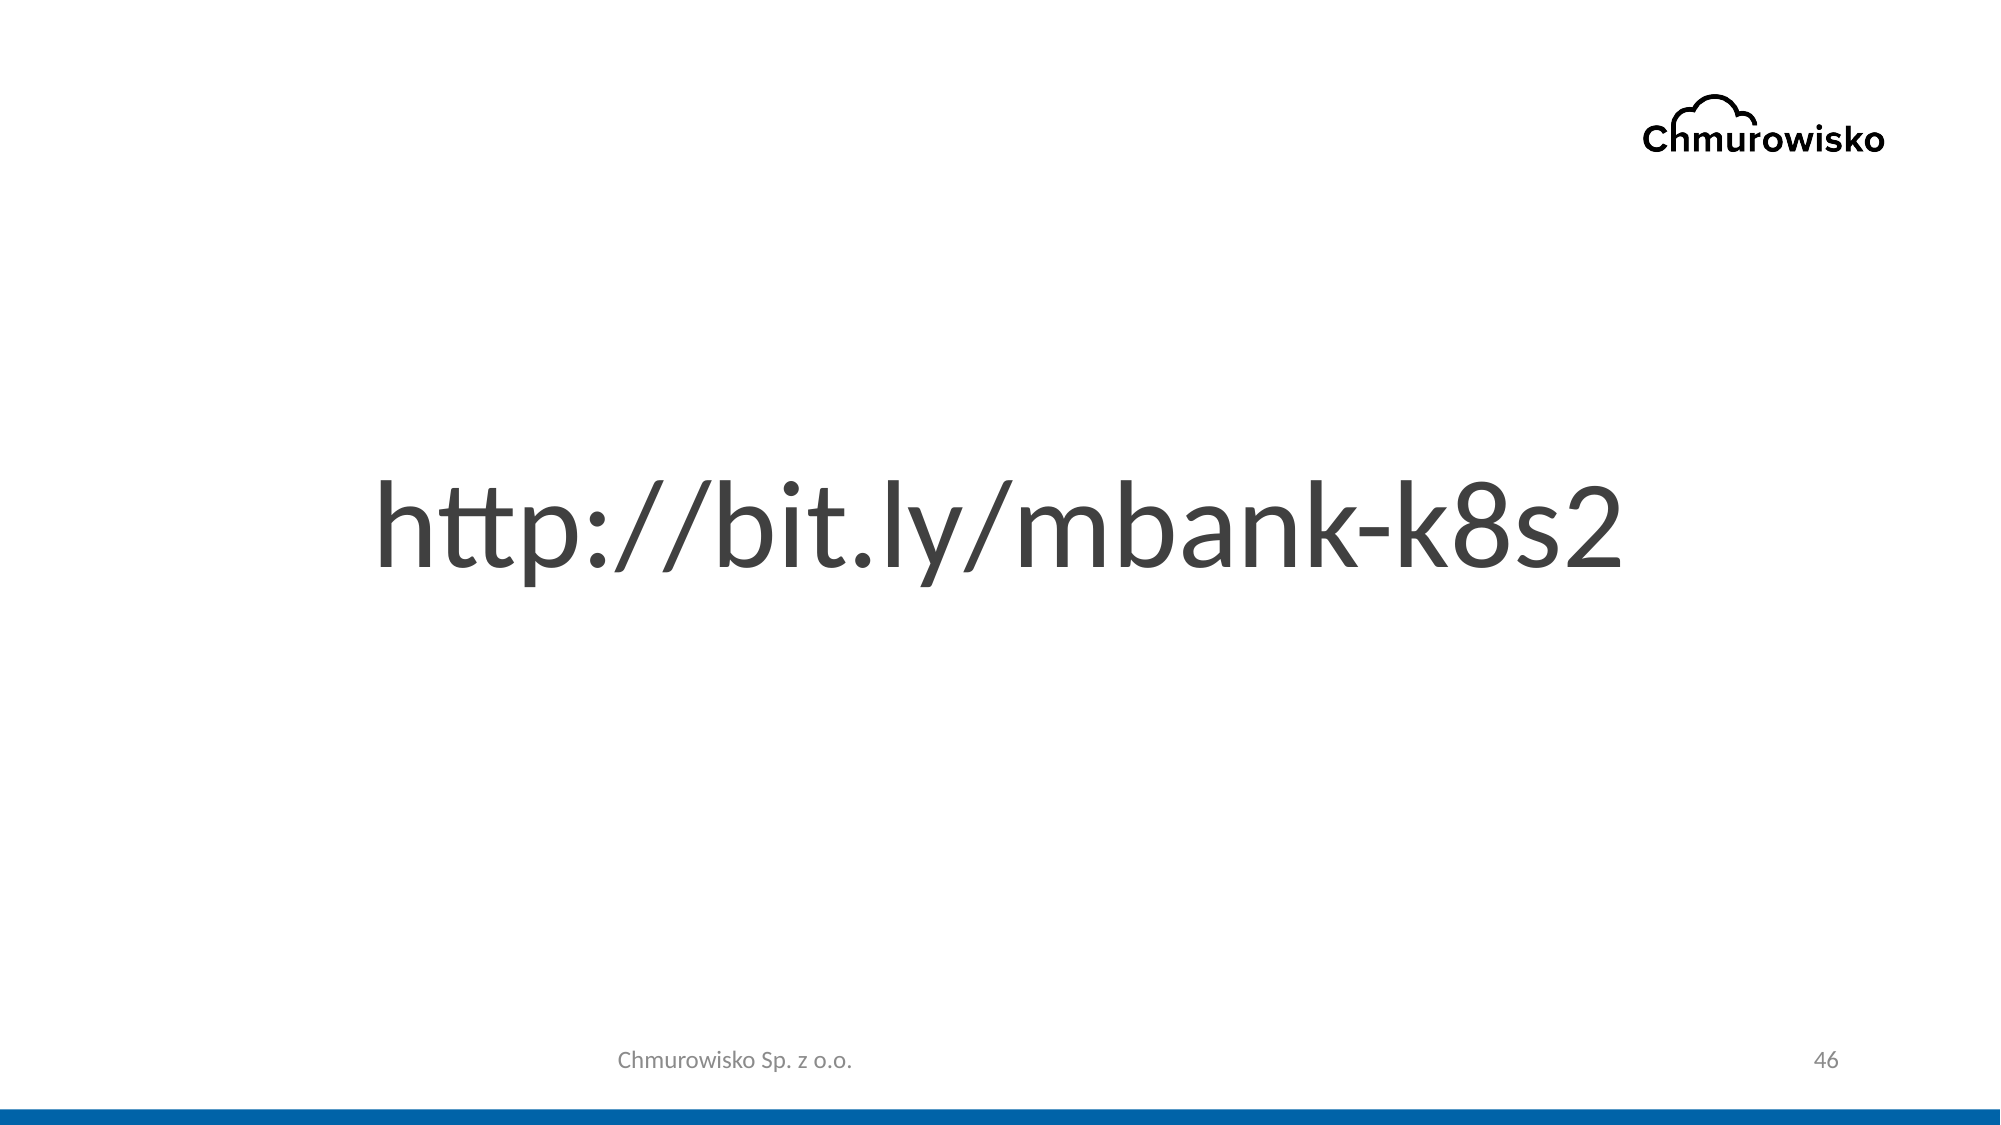

#
http://bit.ly/mbank-k8s2

Chmurowisko Sp. z o.o.

46